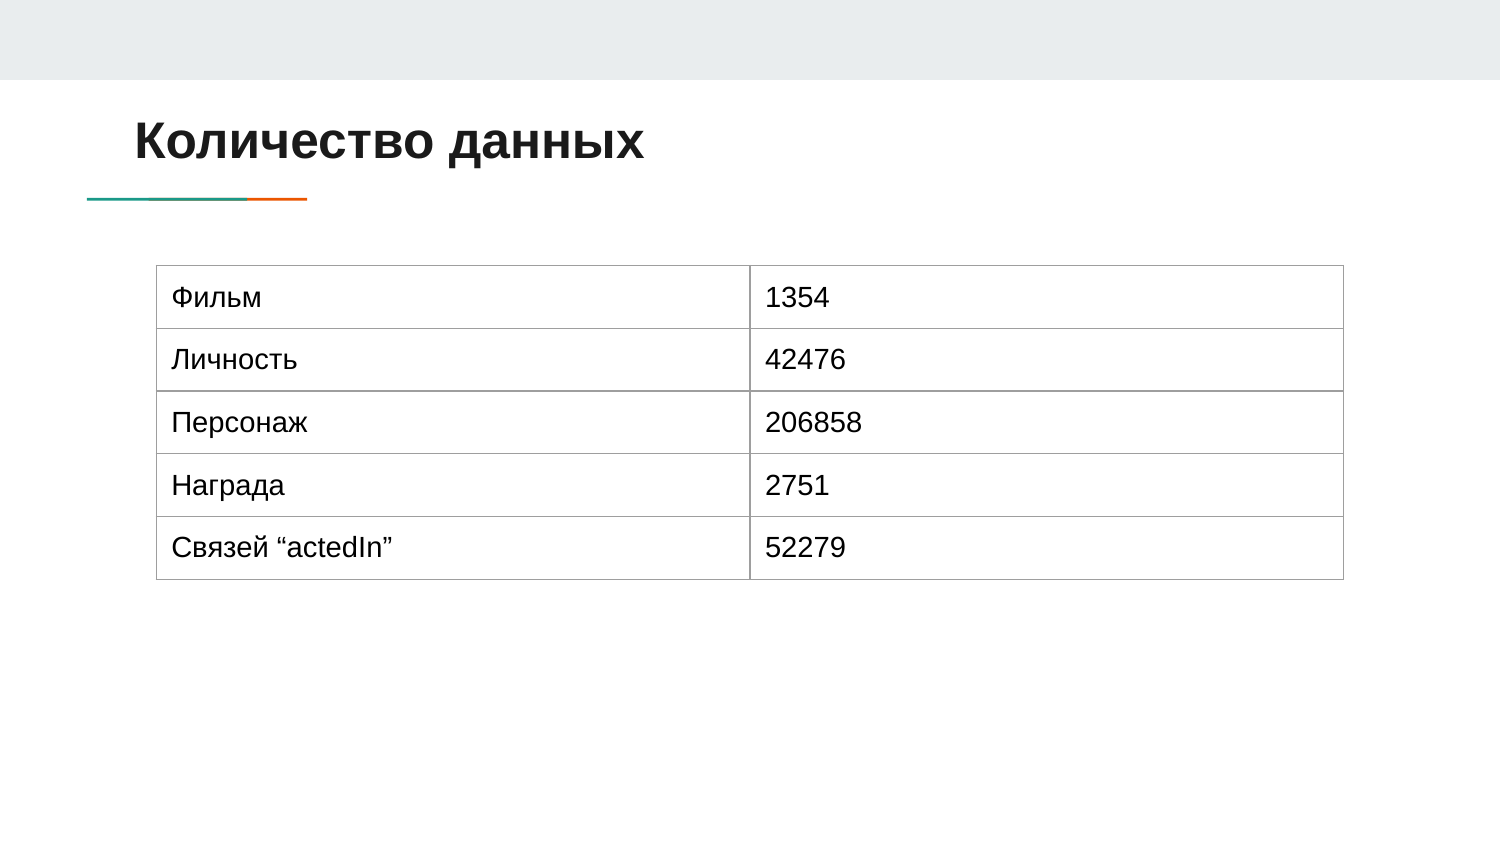

# Количество данных
| Фильм | 1354 |
| --- | --- |
| Личность | 42476 |
| Персонаж | 206858 |
| Награда | 2751 |
| Связей “actedIn” | 52279 |